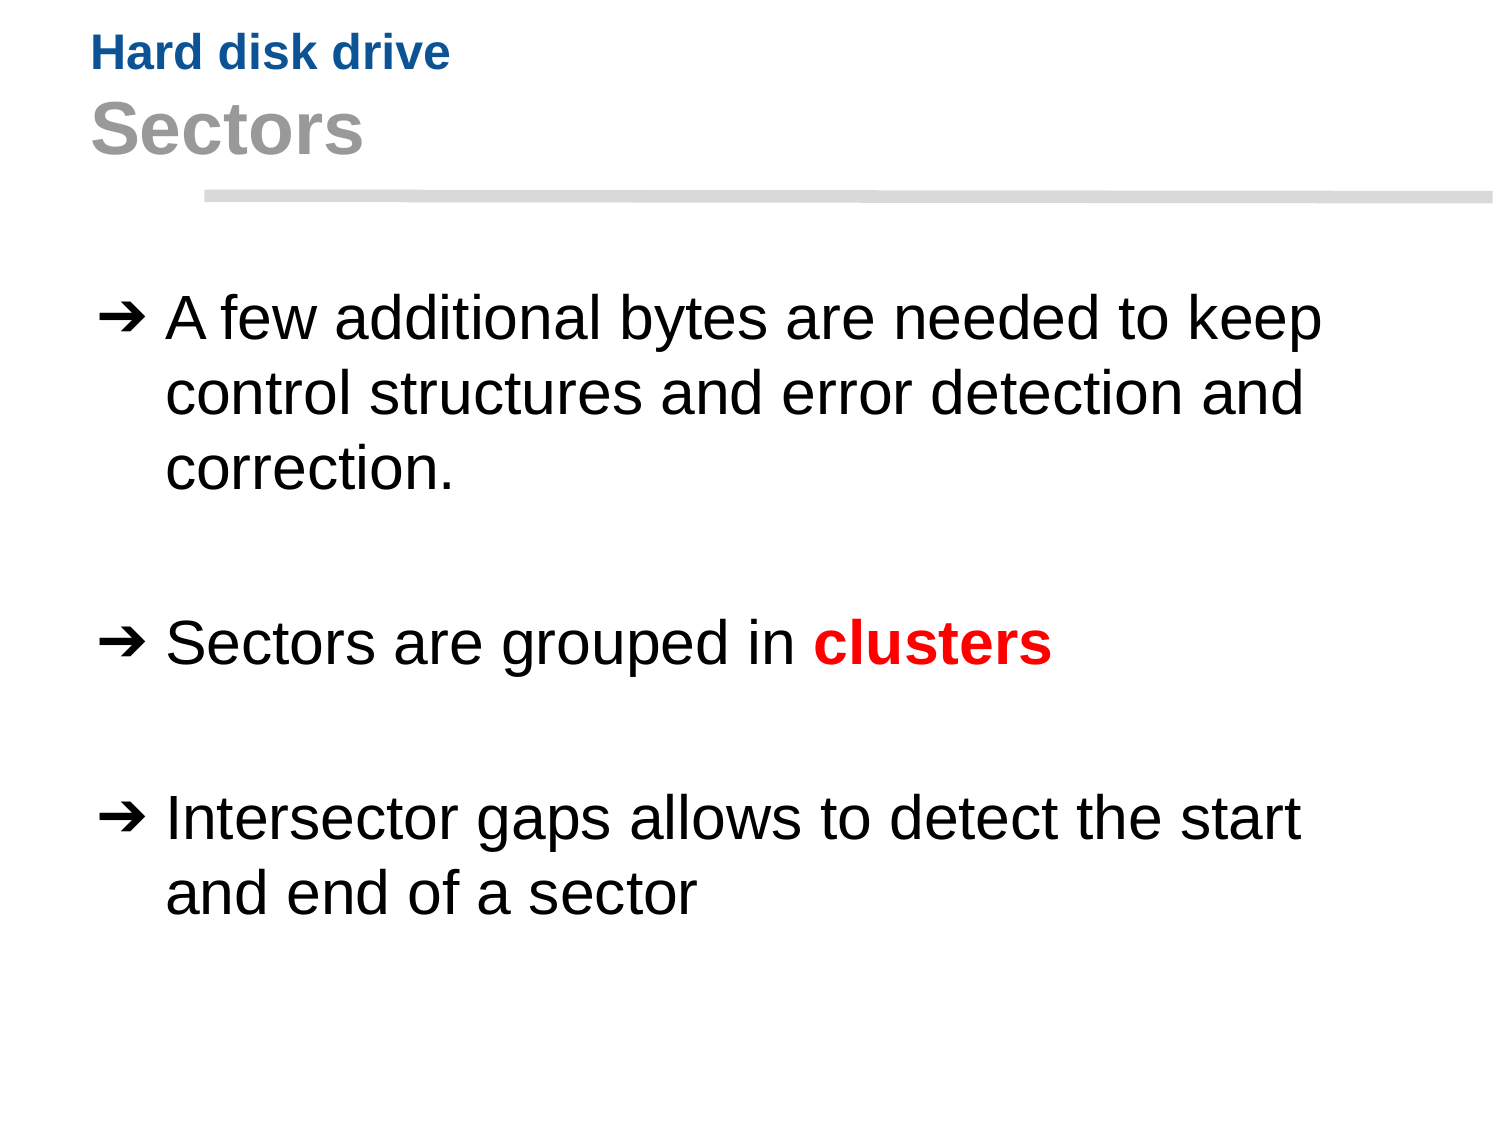

# Hard disk drive Sectors
A few additional bytes are needed to keep control structures and error detection and correction.

Sectors are grouped in clusters

Intersector gaps allows to detect the start and end of a sector